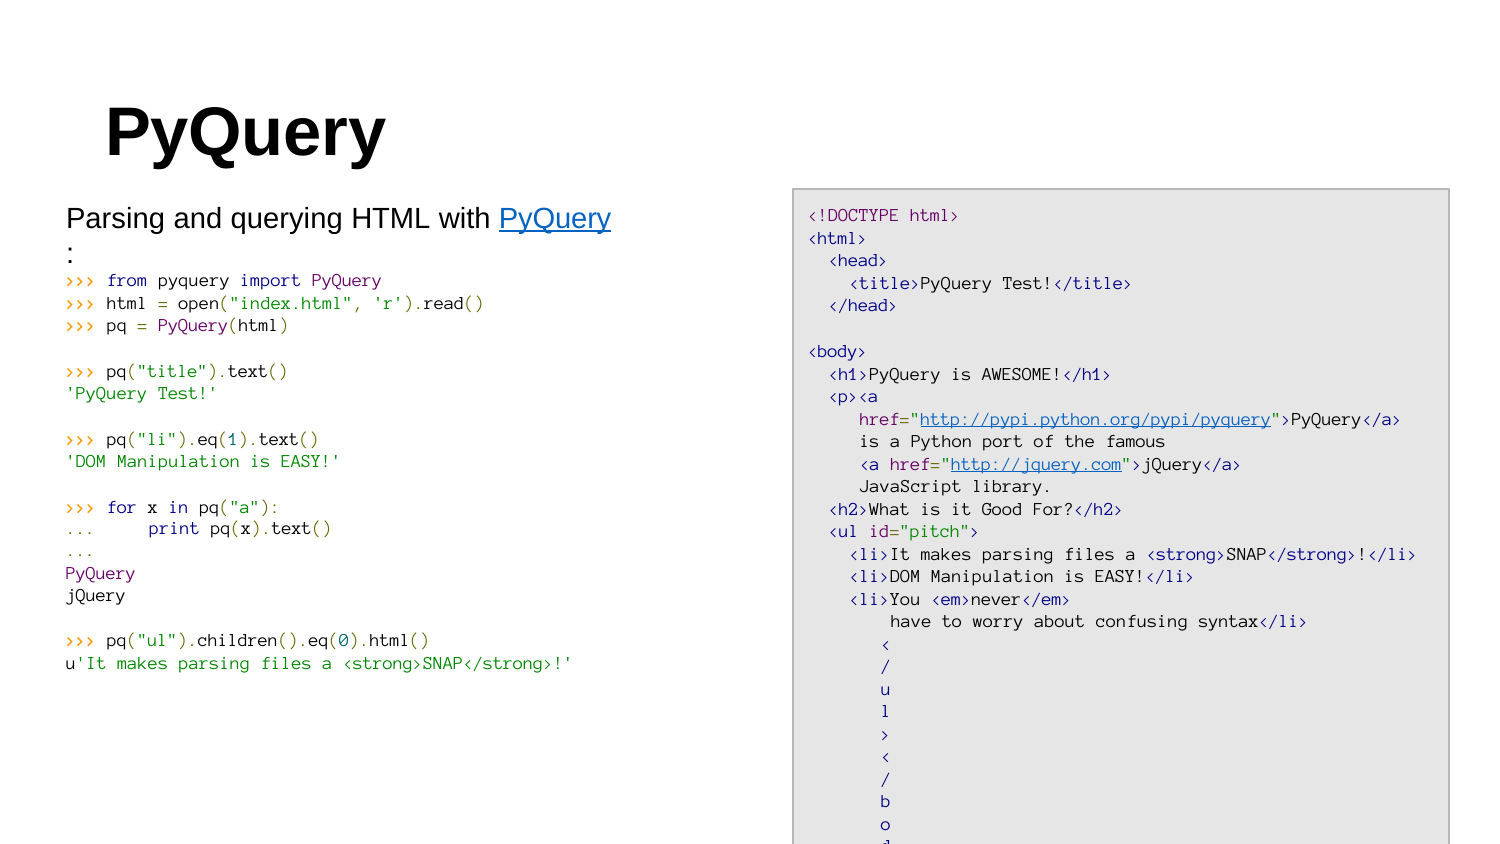

# PyQuery
<!DOCTYPE html>
<html>
<head>
<title>PyQuery Test!</title>
</head>

<body>
<h1>PyQuery is AWESOME!</h1>
<p><a
href="http://pypi.python.org/pypi/pyquery">PyQuery</a>
is a Python port of the famous
<a href="http://jquery.com">jQuery</a> JavaScript library.
<h2>What is it Good For?</h2>
<ul id="pitch">
<li>It makes parsing files a <strong>SNAP</strong>!</li>
<li>DOM Manipulation is EASY!</li>
<li>You <em>never</em>
have to worry about confusing syntax</li>
</ul>
</body>
</html>
Parsing and querying HTML with PyQuery:
>>> from pyquery import PyQuery
>>> html = open("index.html", 'r').read()
>>> pq = PyQuery(html)

>>> pq("title").text() 'PyQuery Test!'

>>> pq("li").eq(1).text() 'DOM Manipulation is EASY!'

>>> for x in pq("a"):
...
...
PyQuery
jQuery
print pq(x).text()
>>> pq("ul").children().eq(0).html()
u'It makes parsing files a <strong>SNAP</strong>!'
85